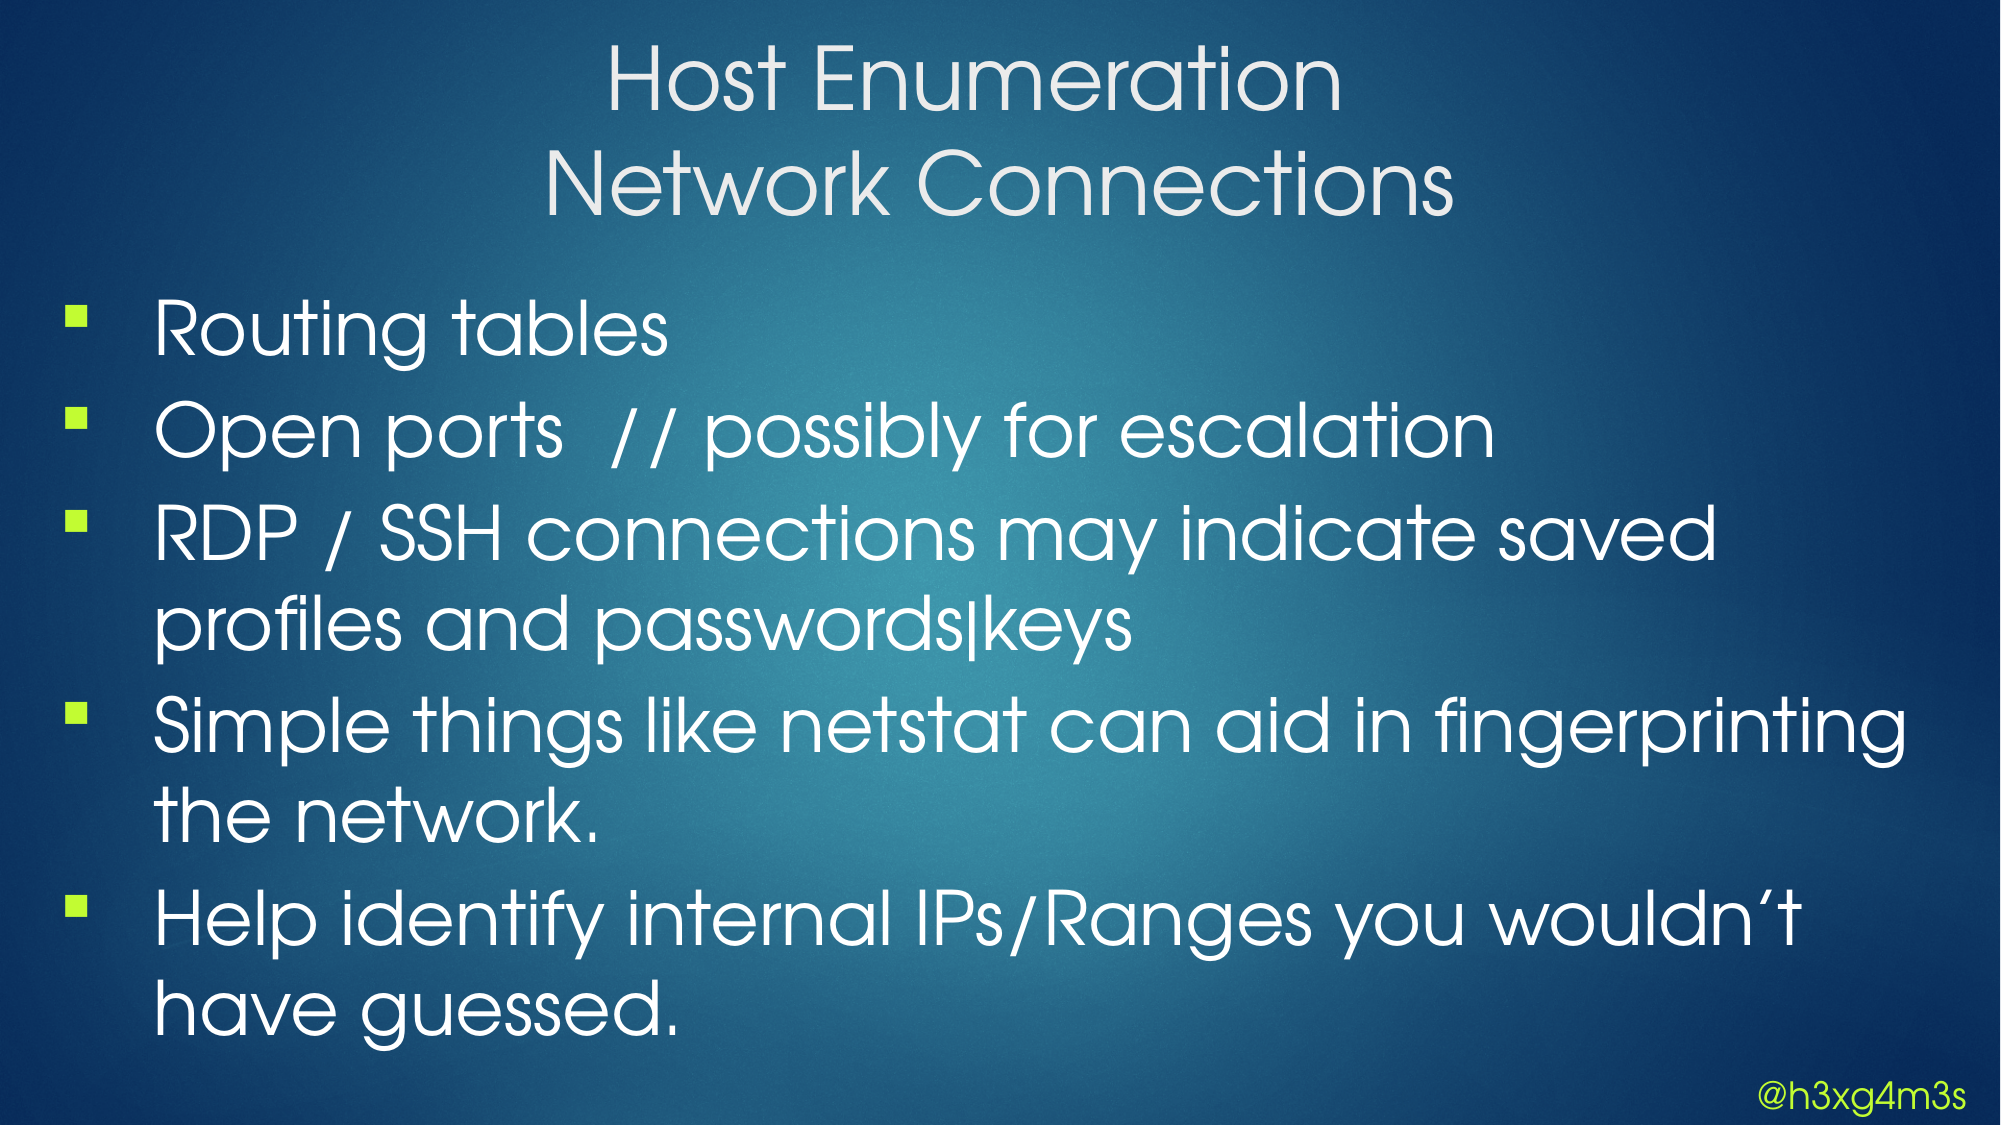

Host Enumeration
Network Connections
Routing tables
Open ports  // possibly for escalation
RDP / SSH connections may indicate saved profiles and passwords|keys
Simple things like netstat can aid in fingerprinting the network.
Help identify internal IPs/Ranges you wouldn’t have guessed.
@h3xg4m3s